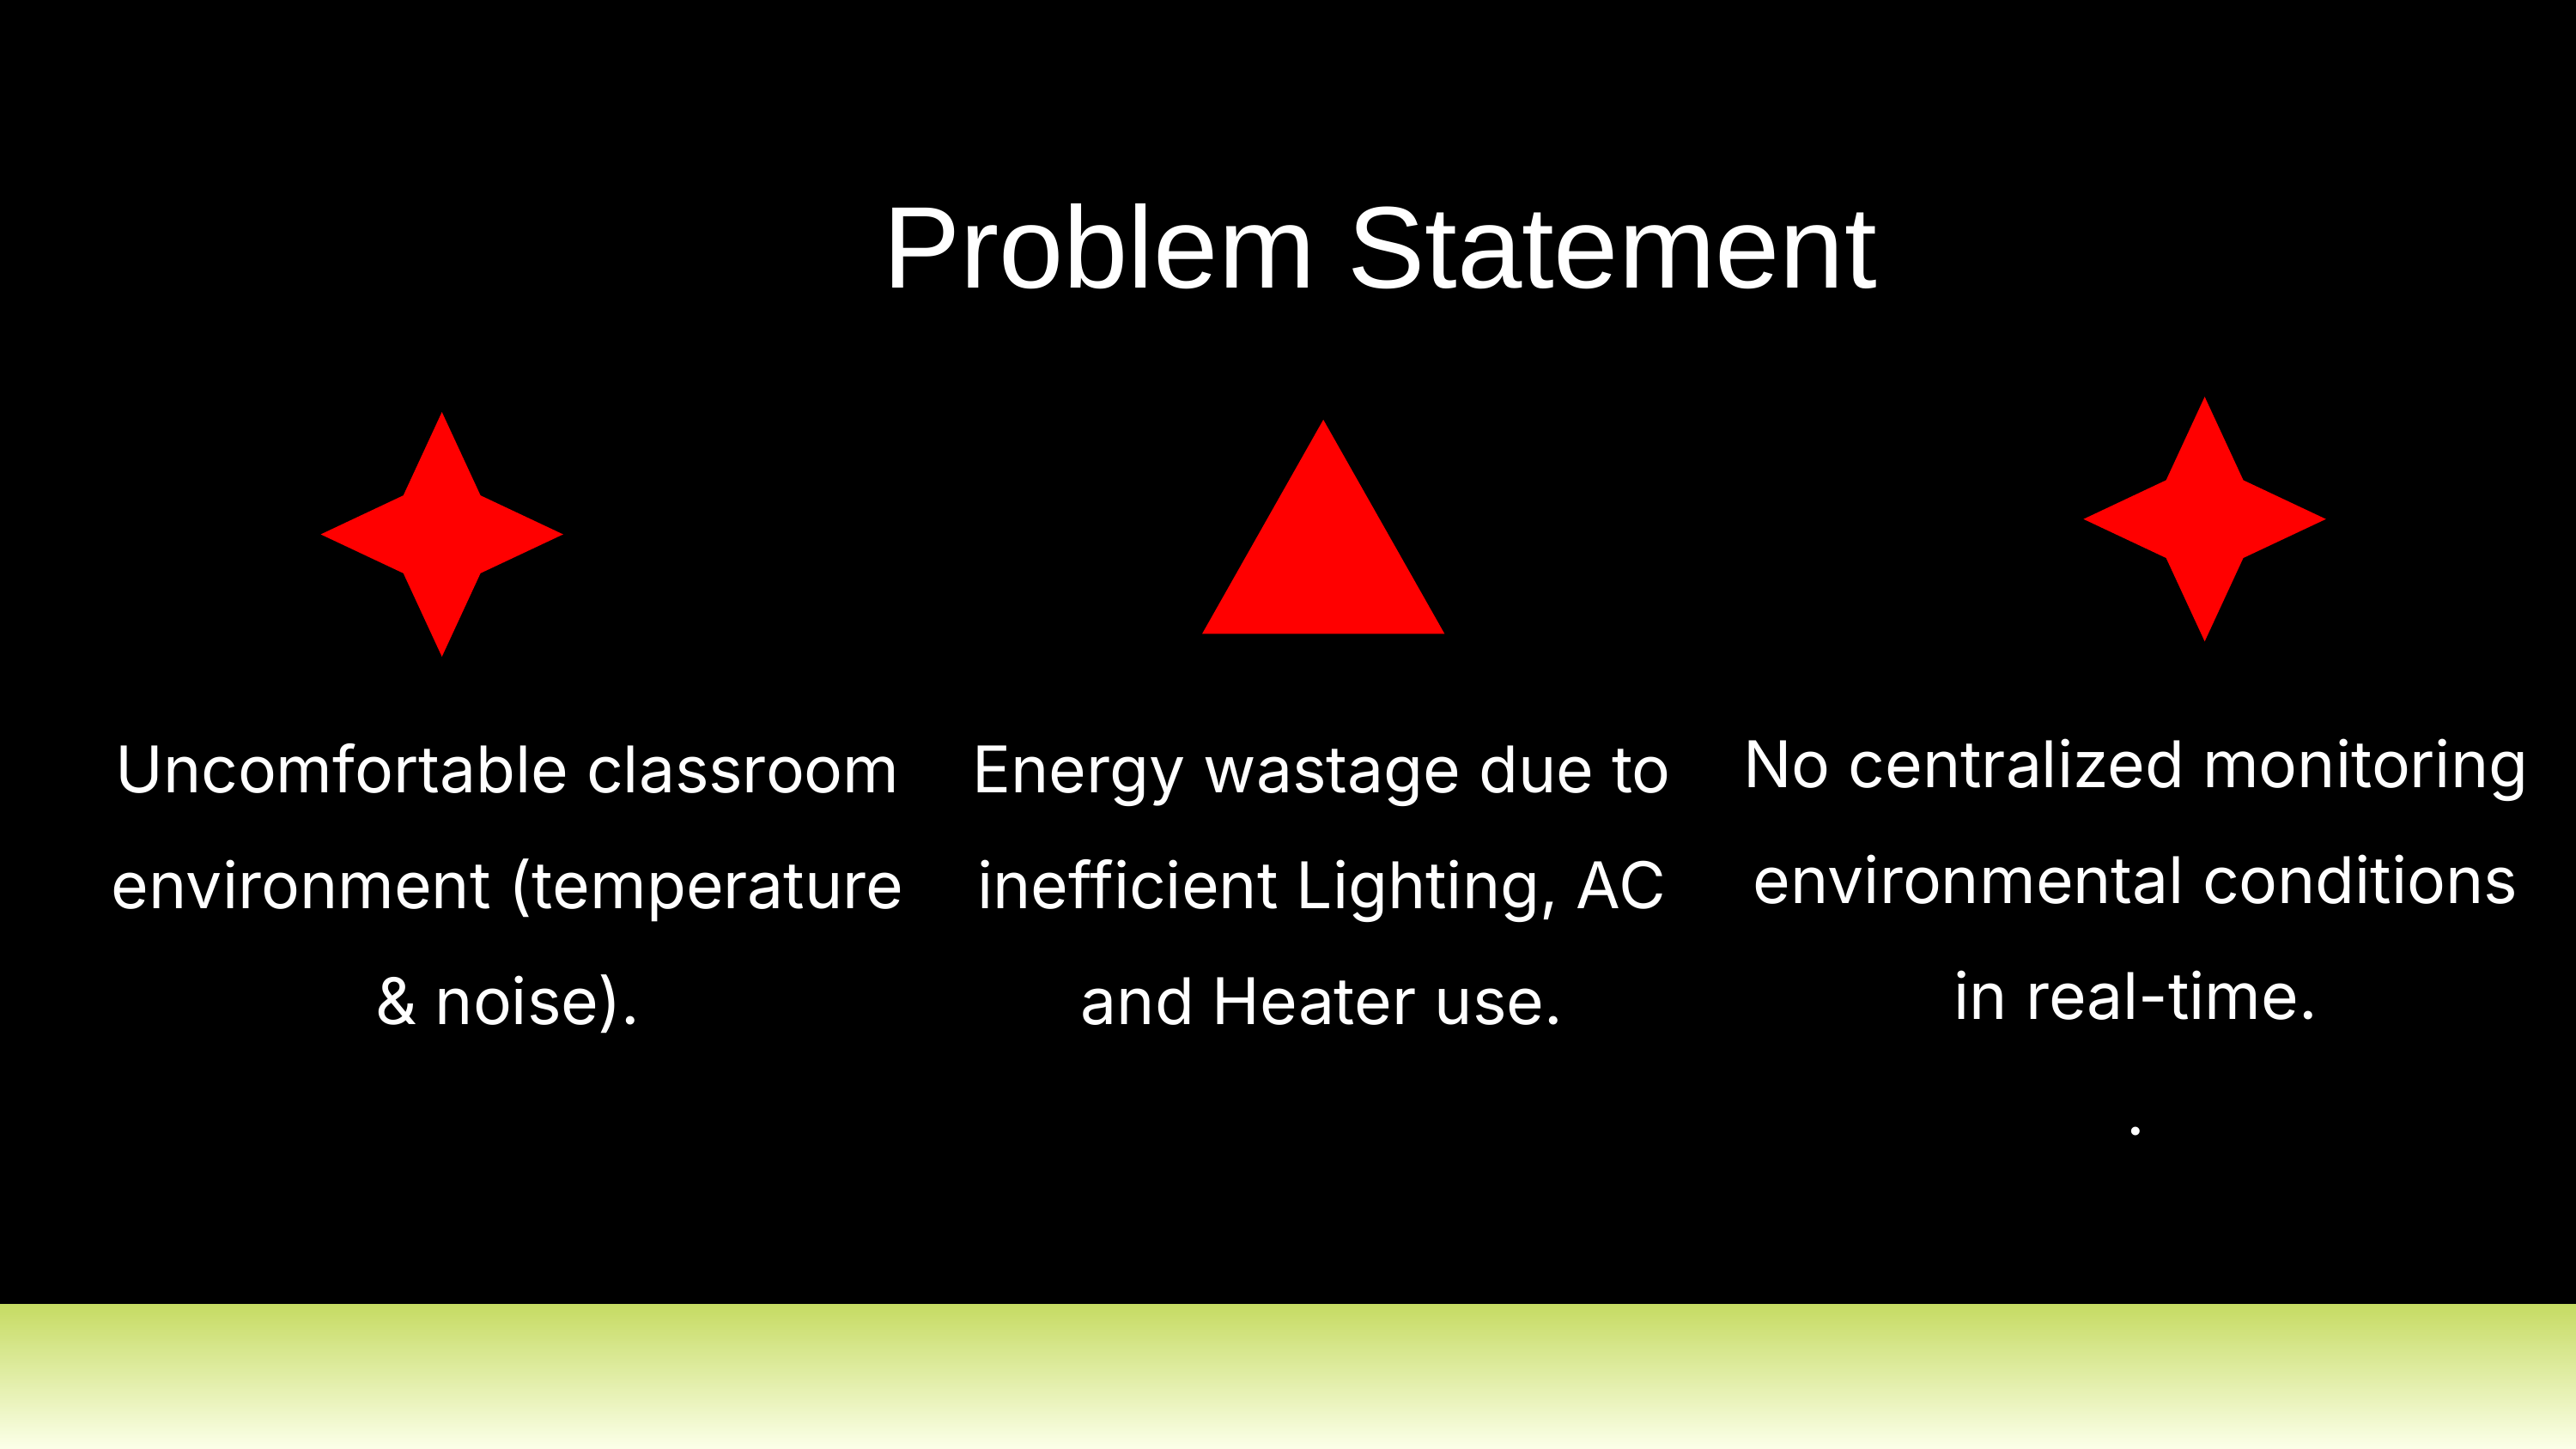

Problem Statement

No centralized monitoring environmental conditions in real-time.
.
Uncomfortable classroom environment (temperature & noise).
Energy wastage due to inefficient Lighting, AC and Heater use.